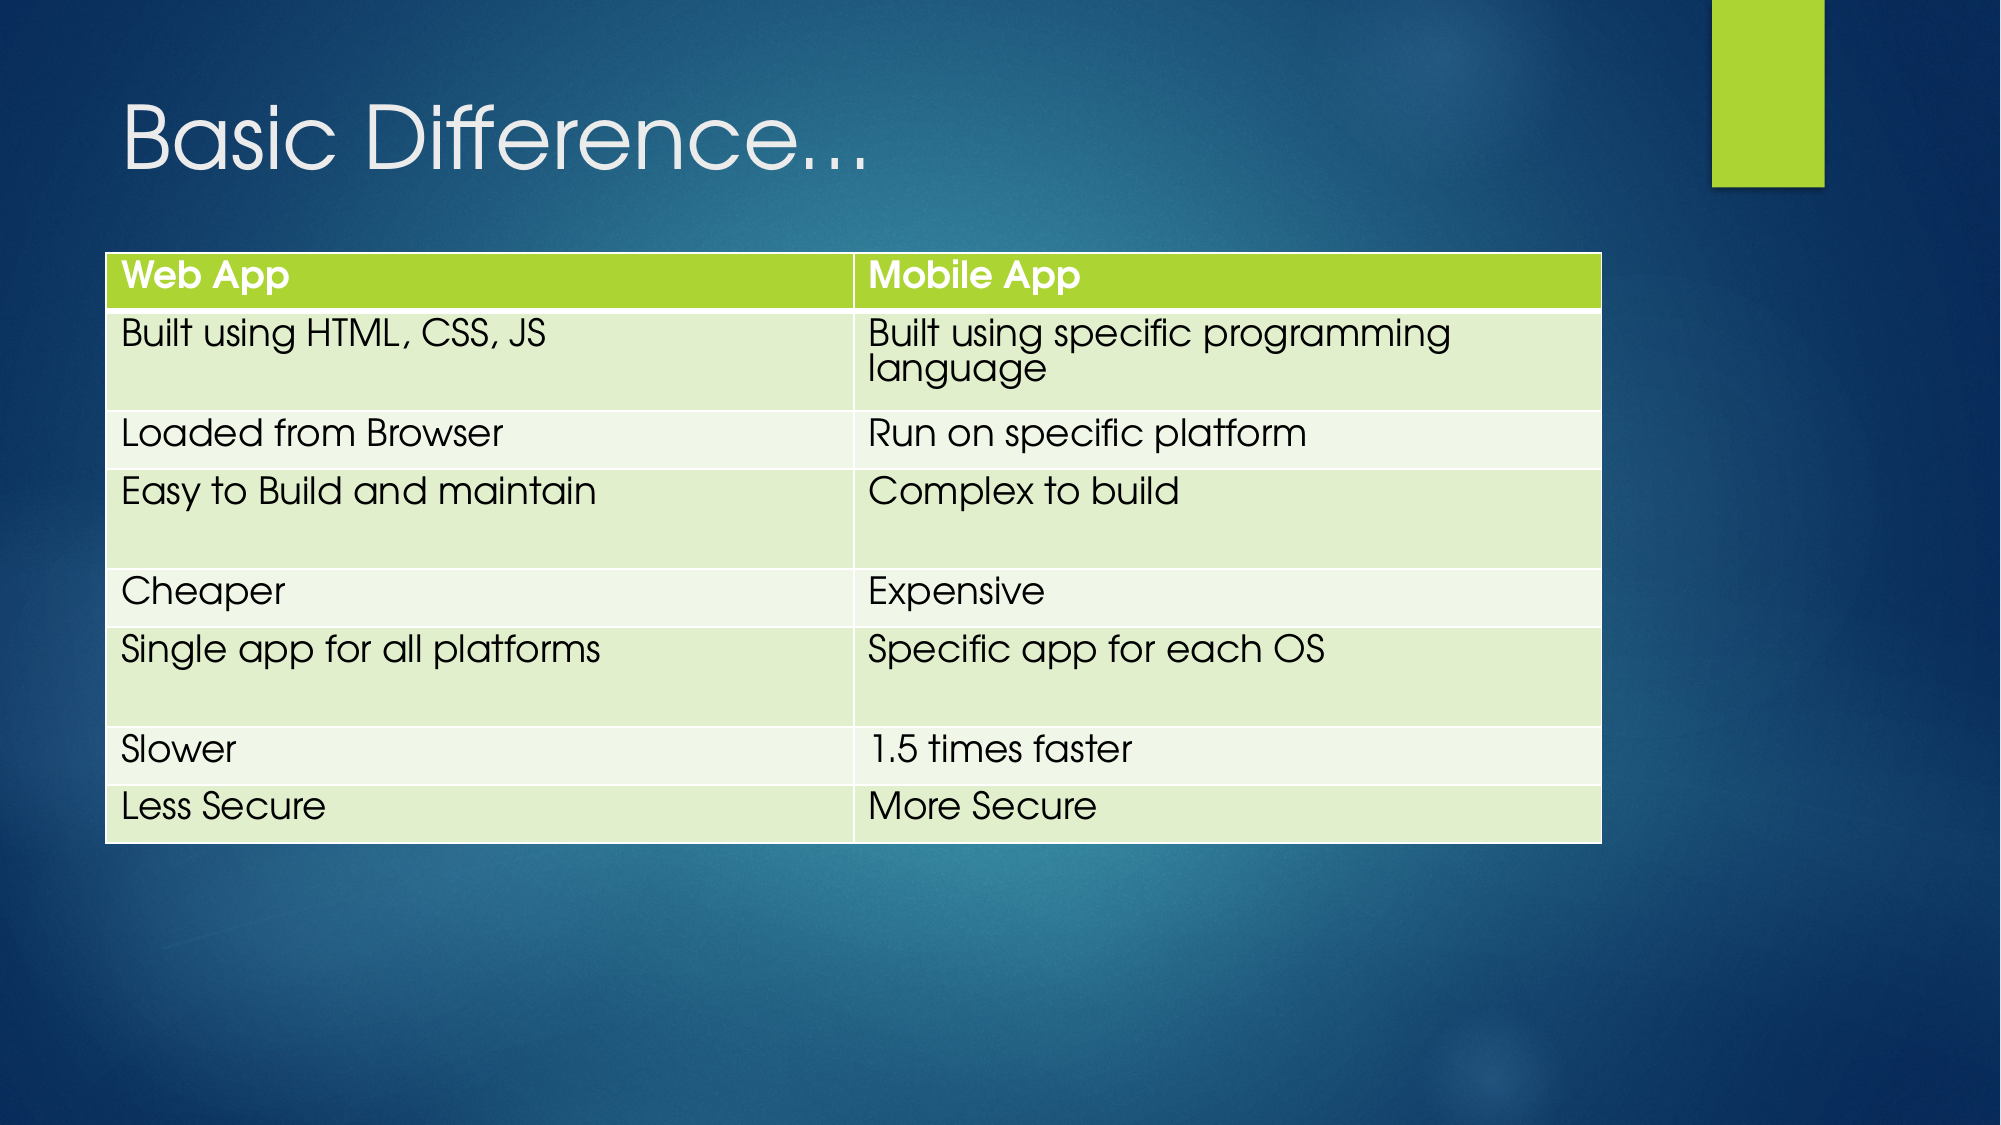

# Basic Difference…
| Web App | Mobile App |
| --- | --- |
| Built using HTML, CSS, JS | Built using specific programming language |
| Loaded from Browser | Run on specific platform |
| Easy to Build and maintain | Complex to build |
| Cheaper | Expensive |
| Single app for all platforms | Specific app for each OS |
| Slower | 1.5 times faster |
| Less Secure | More Secure |